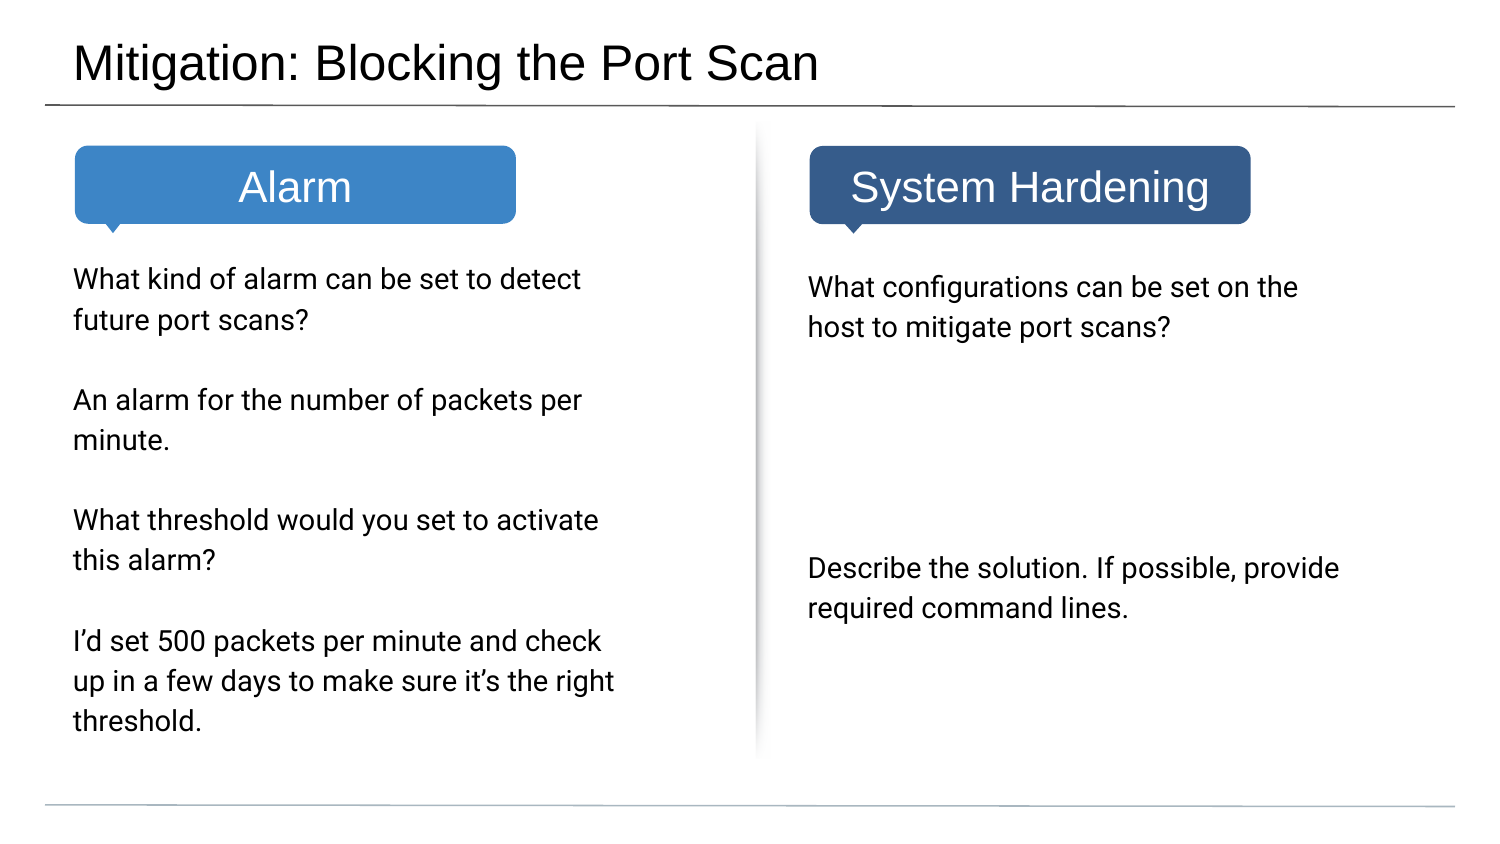

# Mitigation: Blocking the Port Scan
What kind of alarm can be set to detect future port scans?

An alarm for the number of packets per minute.

What threshold would you set to activate this alarm?

I’d set 500 packets per minute and check up in a few days to make sure it’s the right threshold.
What configurations can be set on the host to mitigate port scans?

Describe the solution. If possible, provide required command lines.